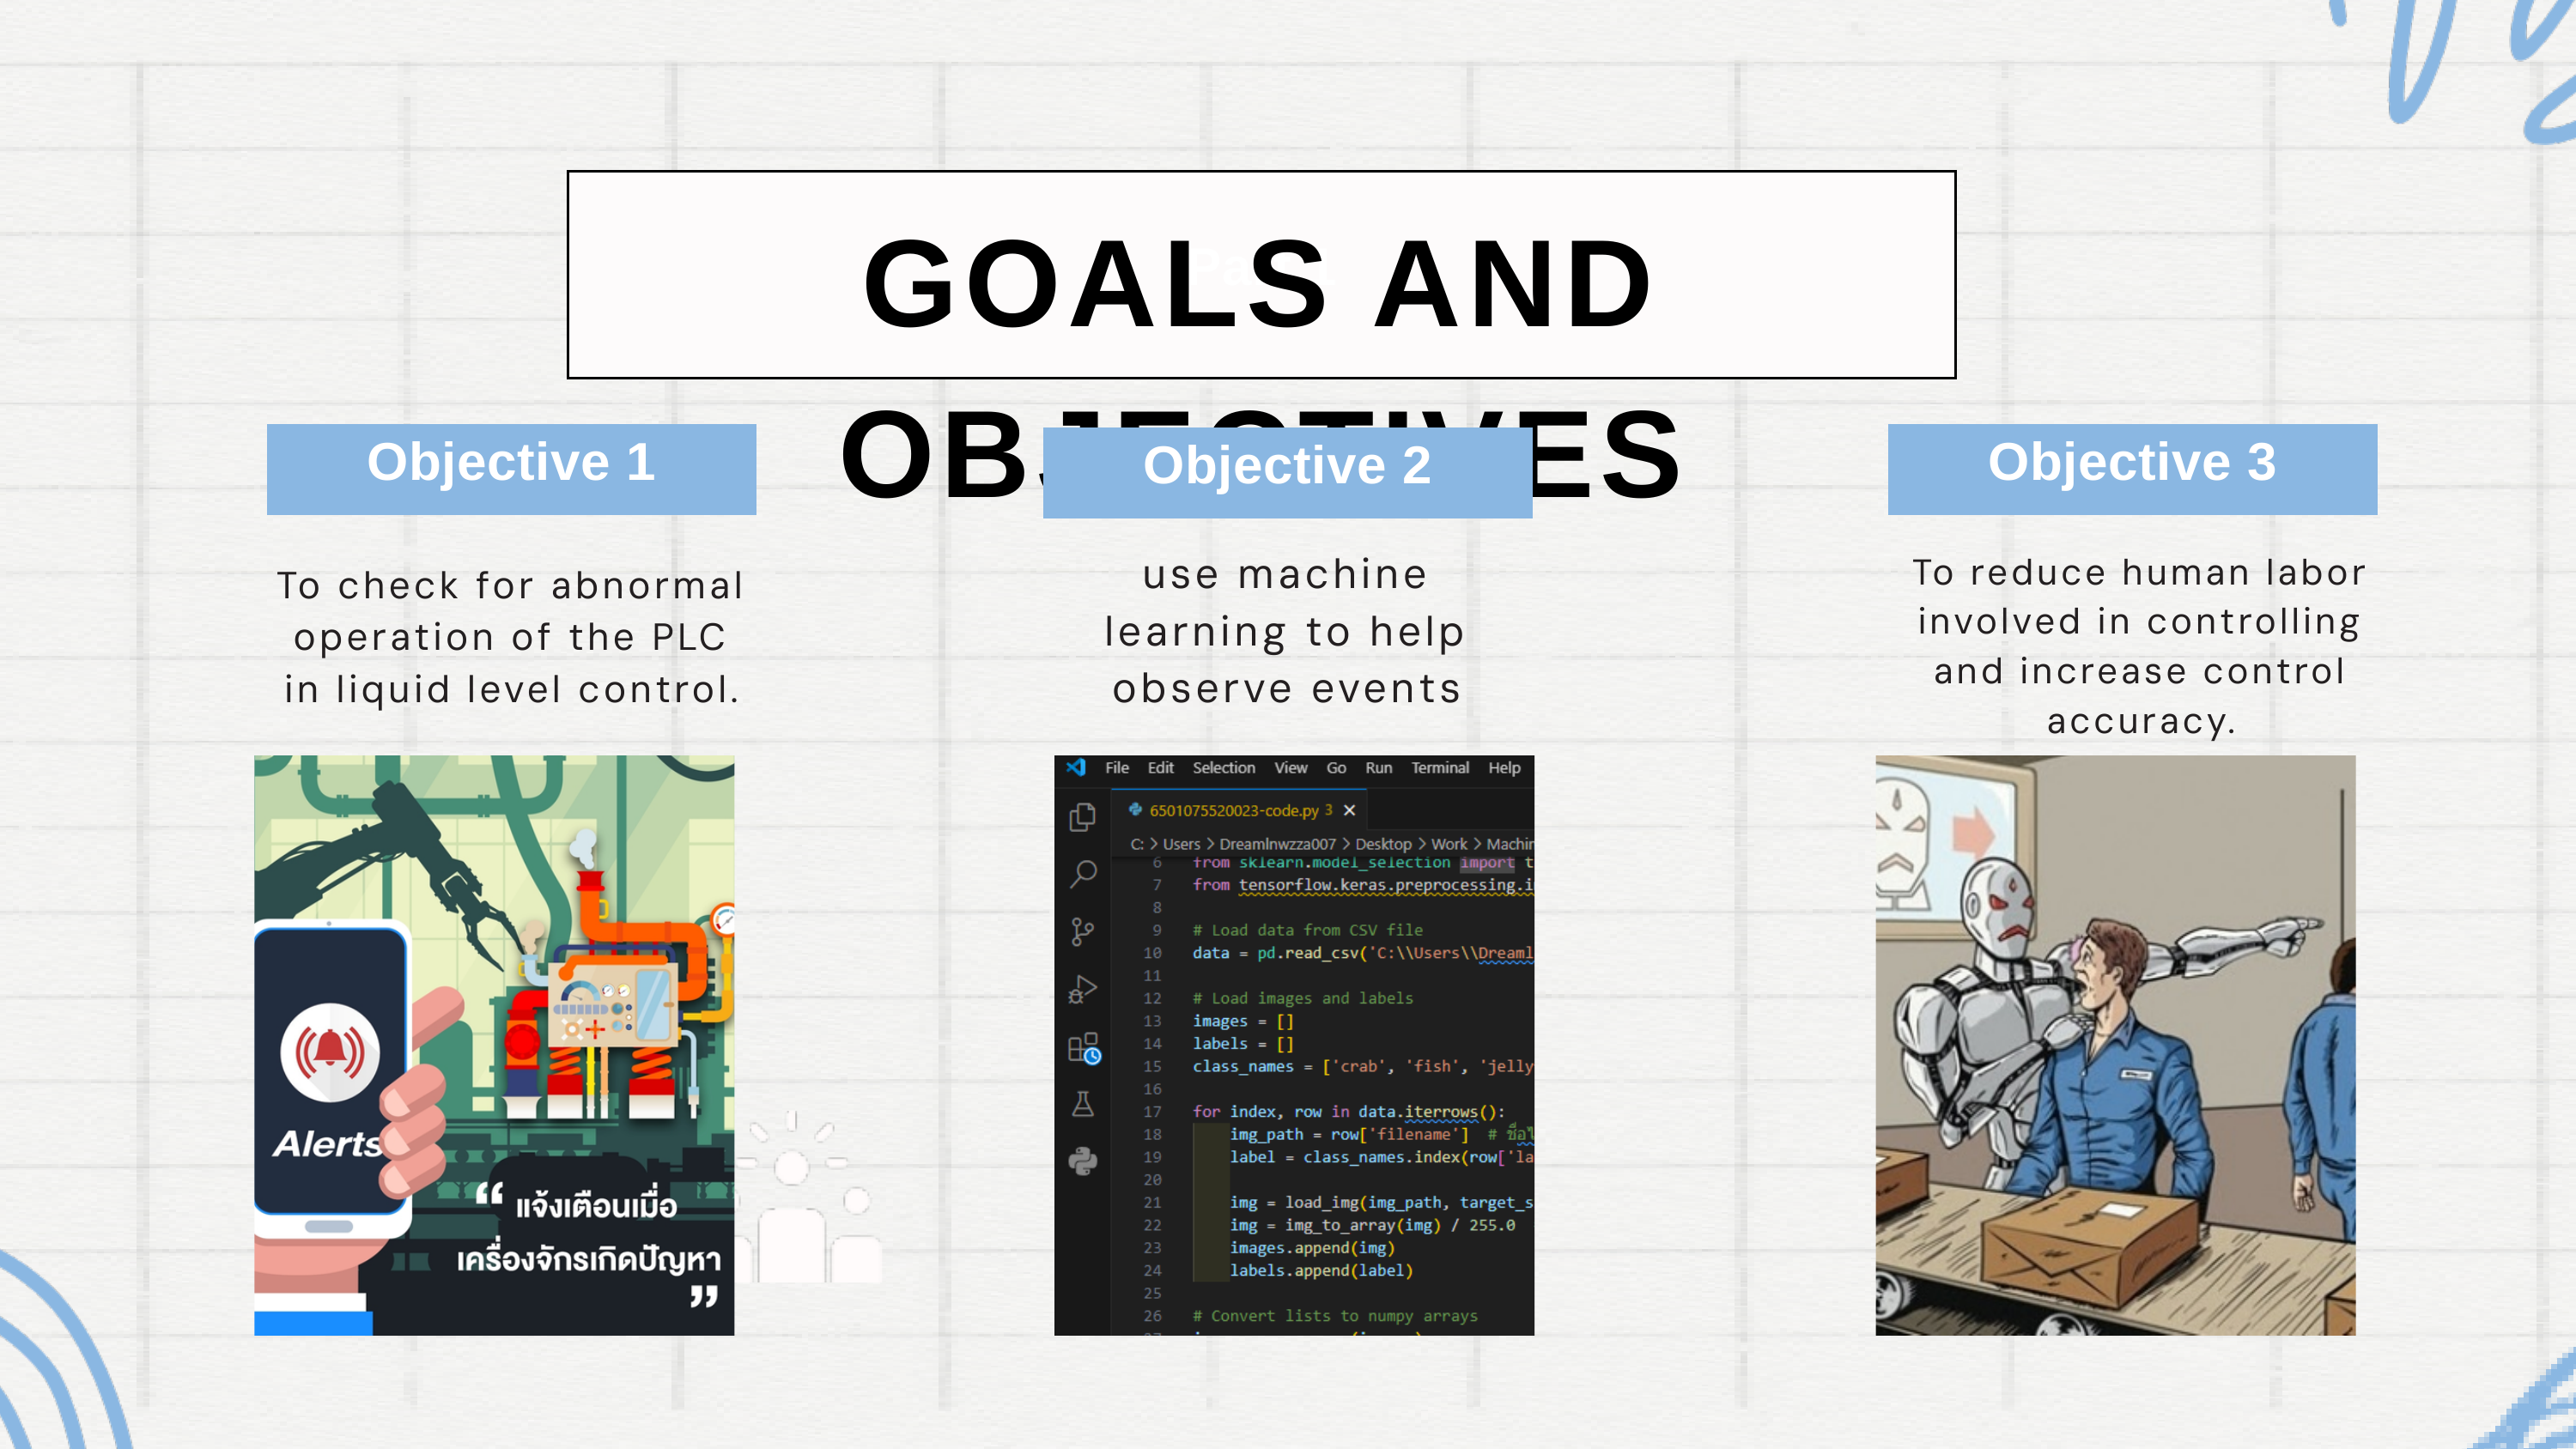

Part 1
GOALS AND OBJECTIVES

Objective 1

Objective 3

Objective 2
use machine learning to help observe events
To reduce human labor involved in controlling and increase control accuracy.
To check for abnormal operation of the PLC in liquid level control.